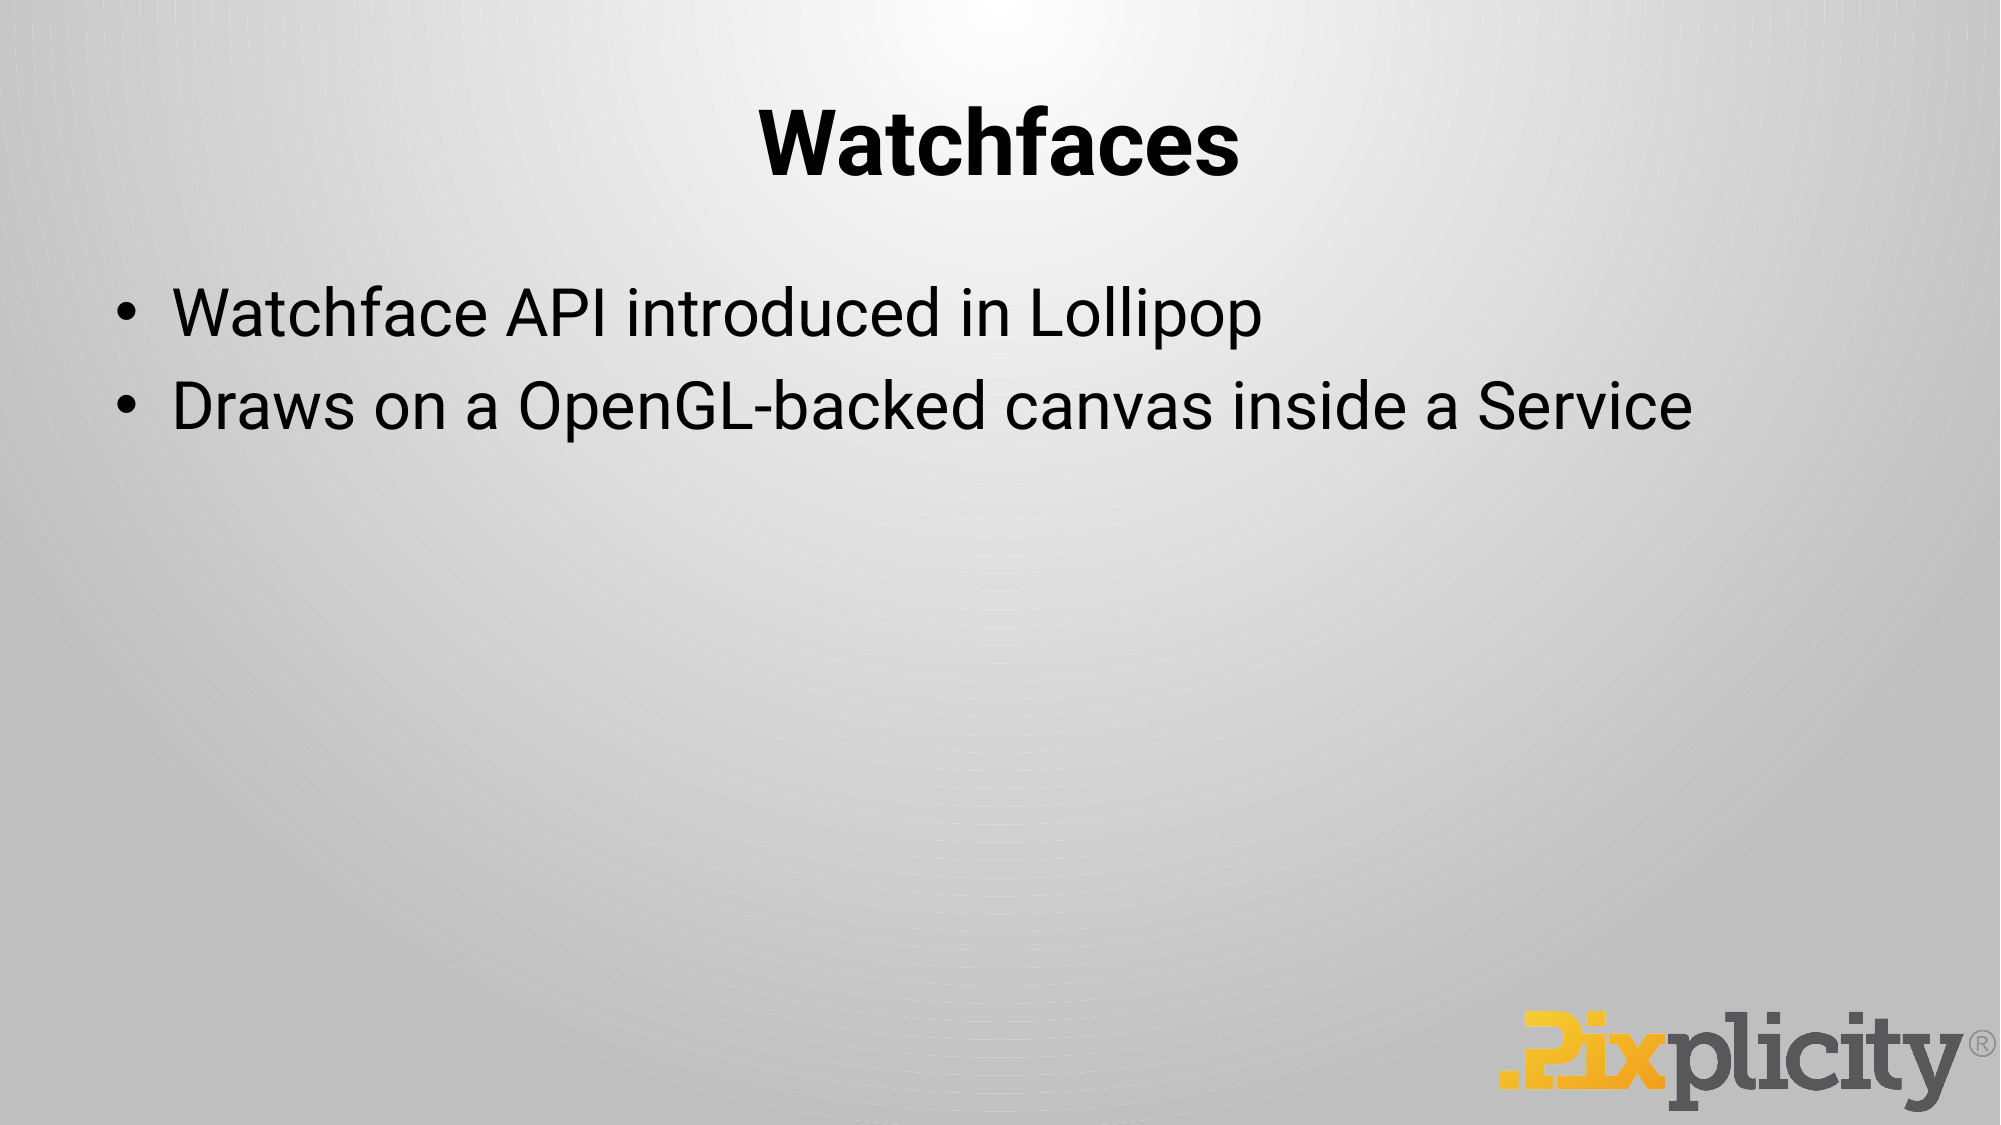

# Watchfaces
Watchface API introduced in Lollipop
Draws on a OpenGL-backed canvas inside a Service